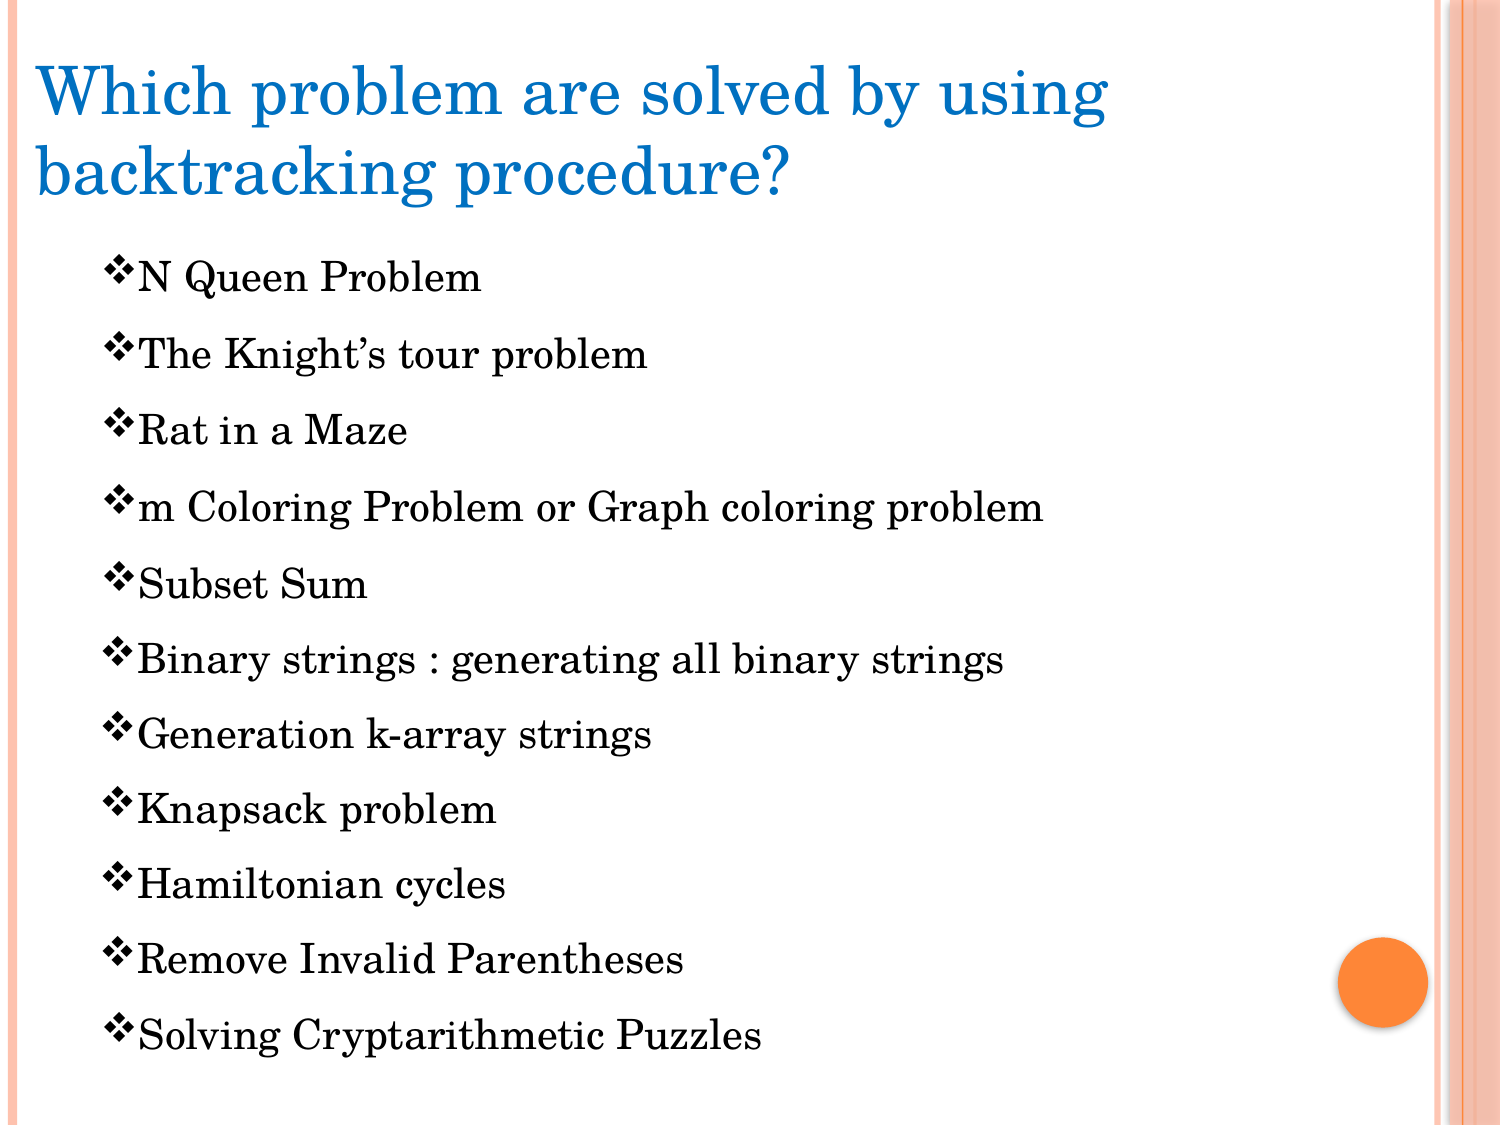

Which problem are solved by using backtracking procedure?

N Queen Problem
The Knight’s tour problem
Rat in a Maze
m Coloring Problem or Graph coloring problem
Subset Sum
Binary strings : generating all binary strings
Generation k-array strings
Knapsack problem
Hamiltonian cycles
Remove Invalid Parentheses
Solving Cryptarithmetic Puzzles